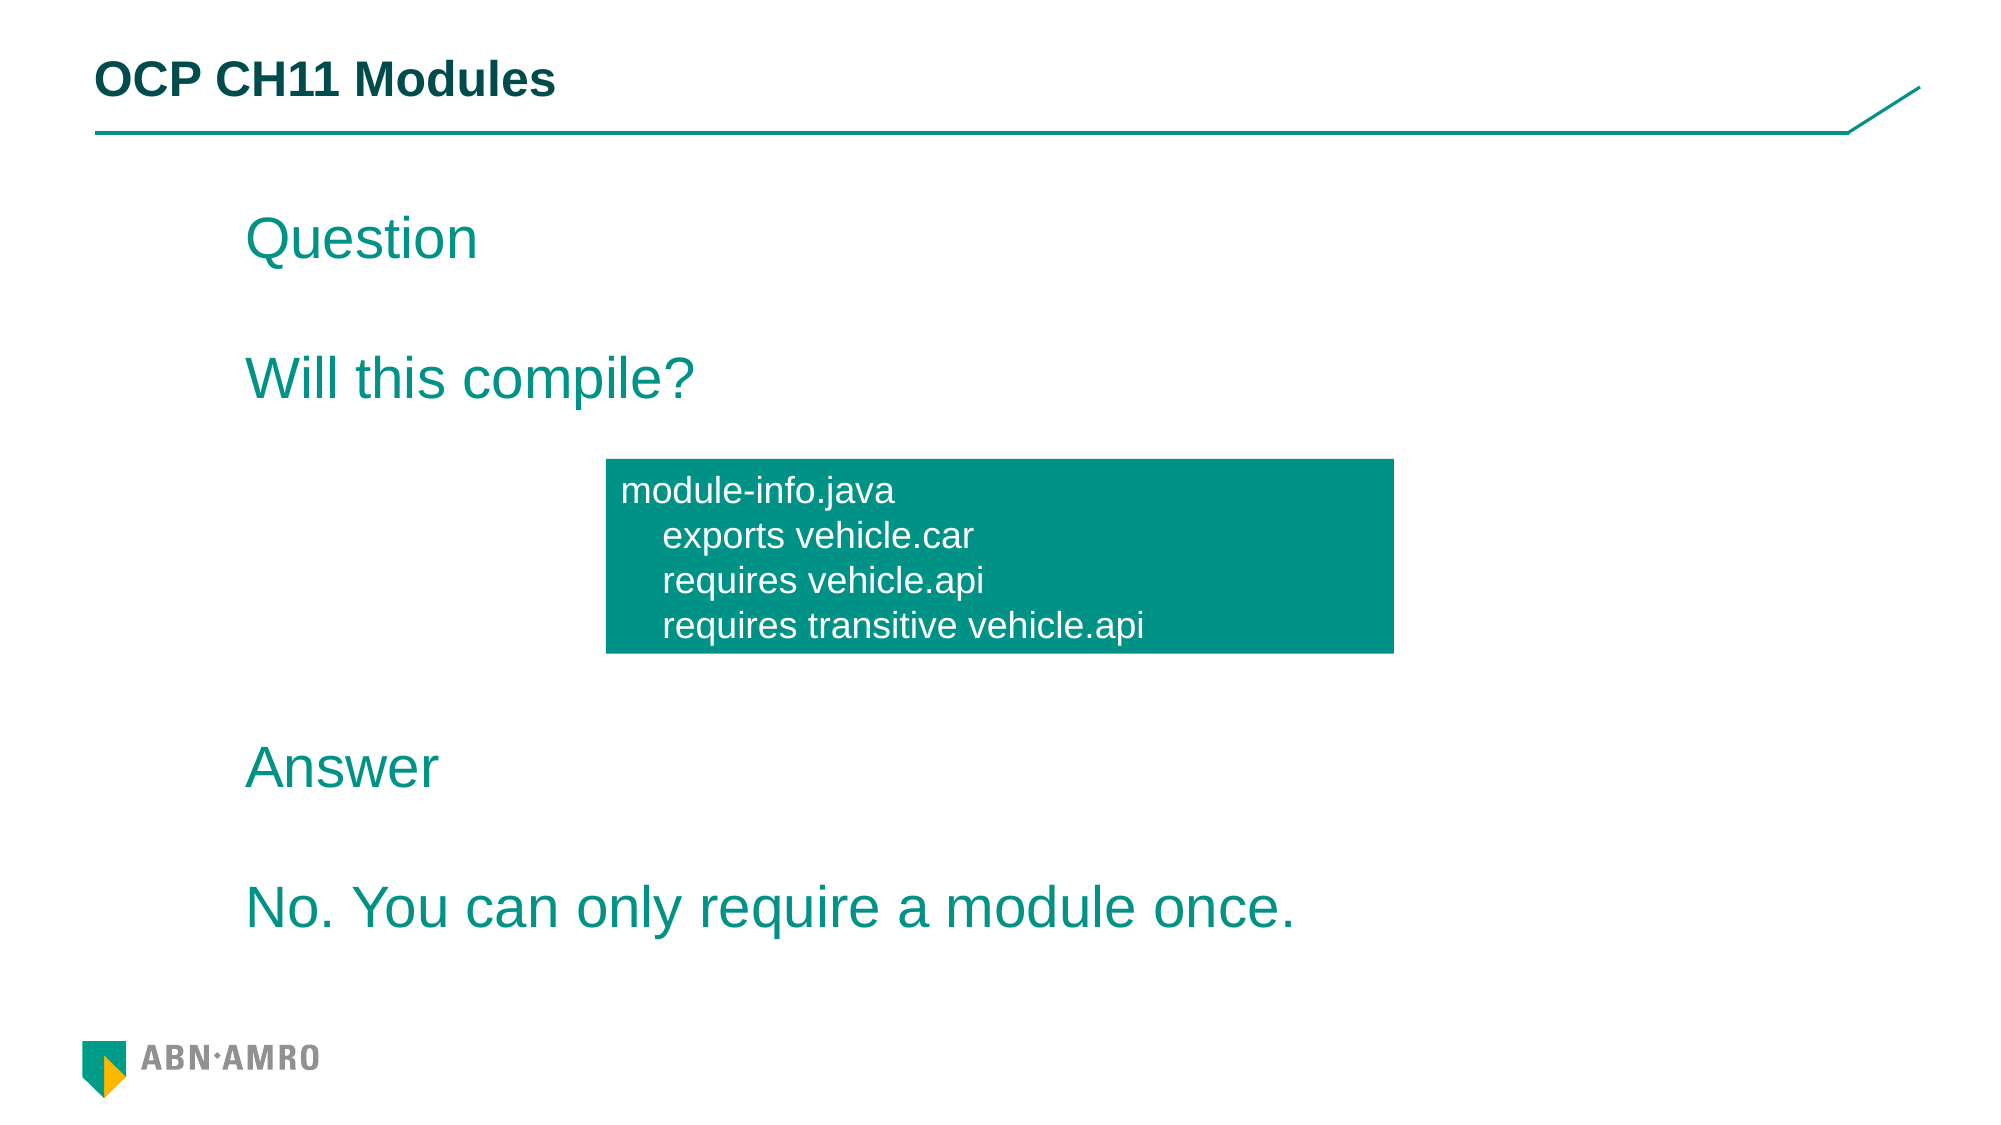

# OCP CH11 Modules
Question

Will this compile?
module-info.java
    exports vehicle.car
    requires vehicle.api
    requires transitive vehicle.api
Answer

No. You can only require a module once.